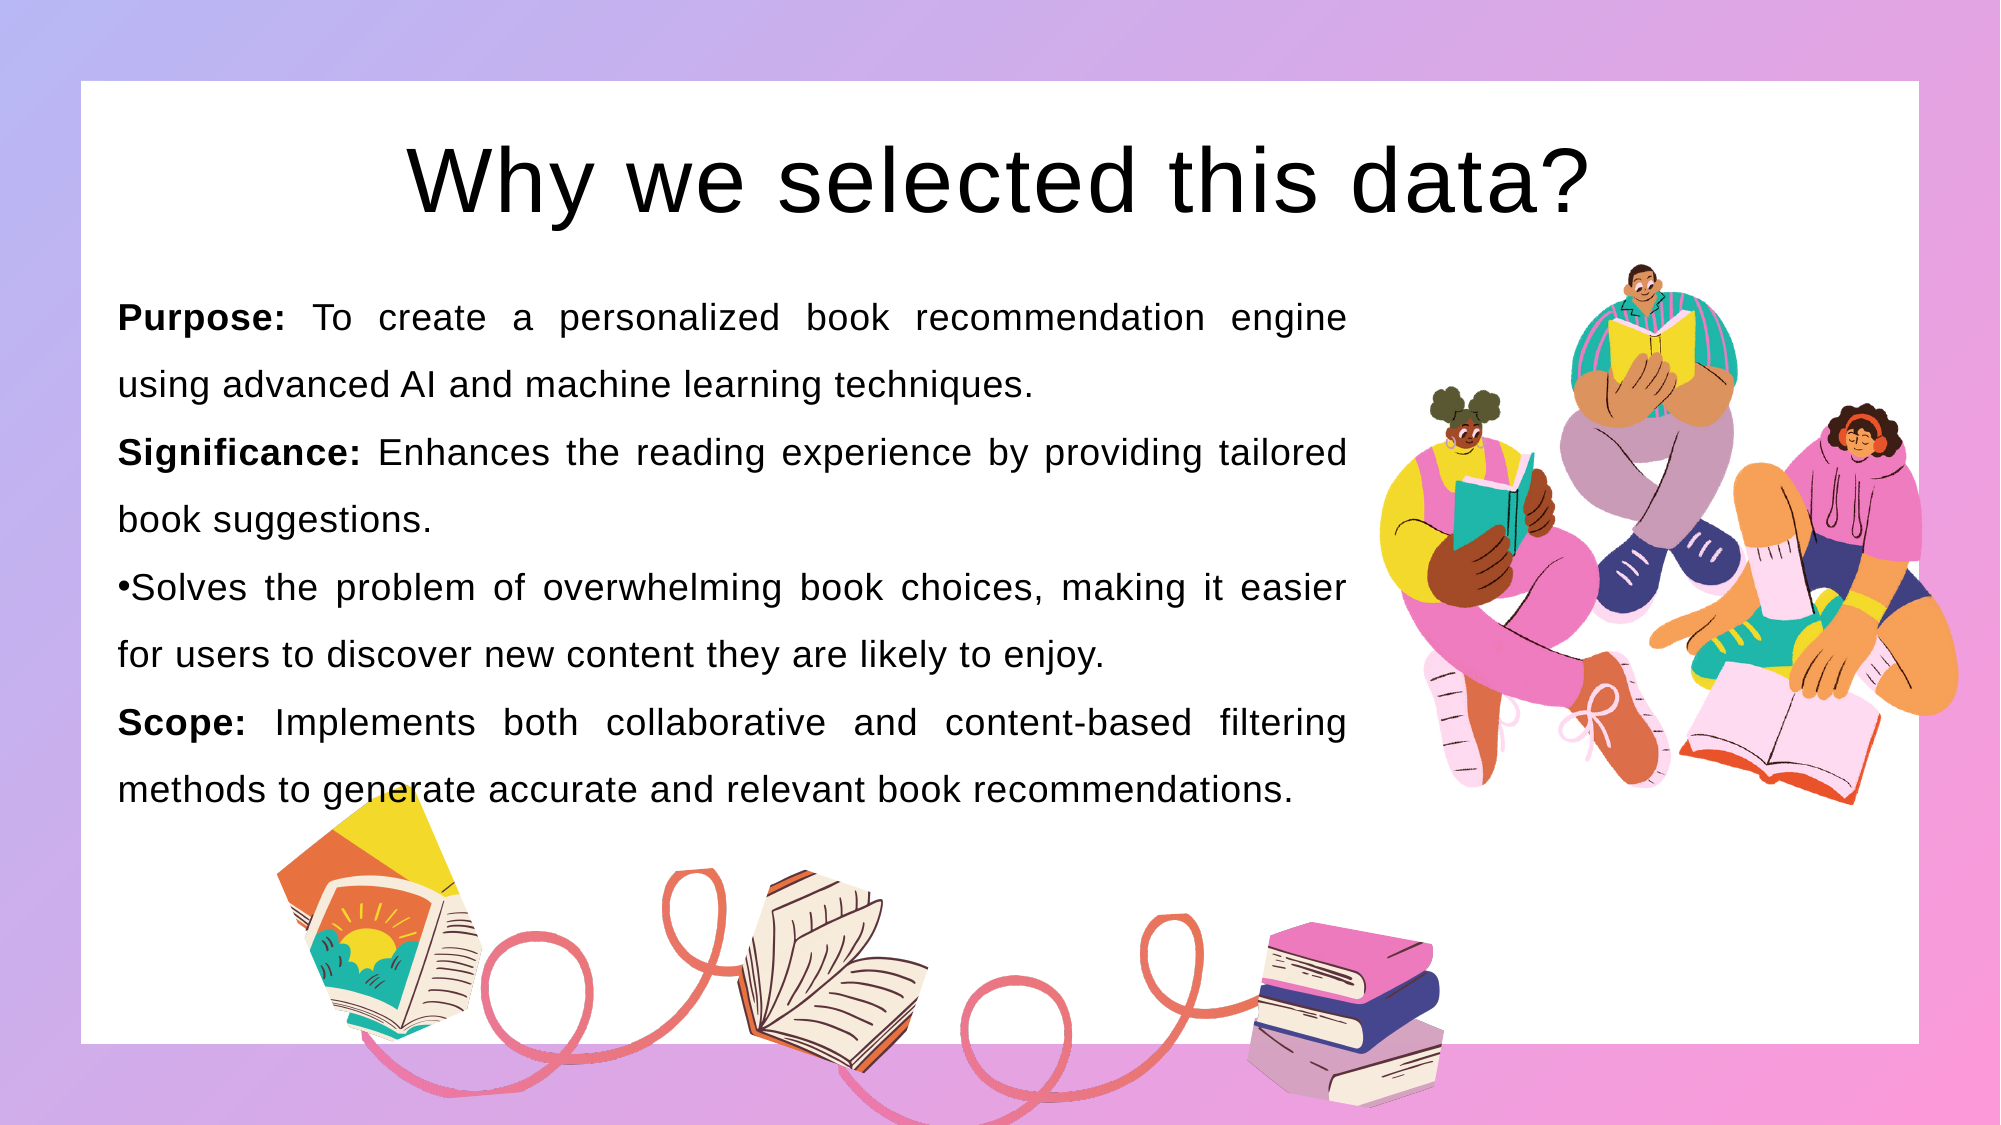

Why we selected this data?
Purpose: To create a personalized book recommendation engine using advanced AI and machine learning techniques.
Significance: Enhances the reading experience by providing tailored book suggestions.
Solves the problem of overwhelming book choices, making it easier for users to discover new content they are likely to enjoy.
Scope: Implements both collaborative and content-based filtering methods to generate accurate and relevant book recommendations.